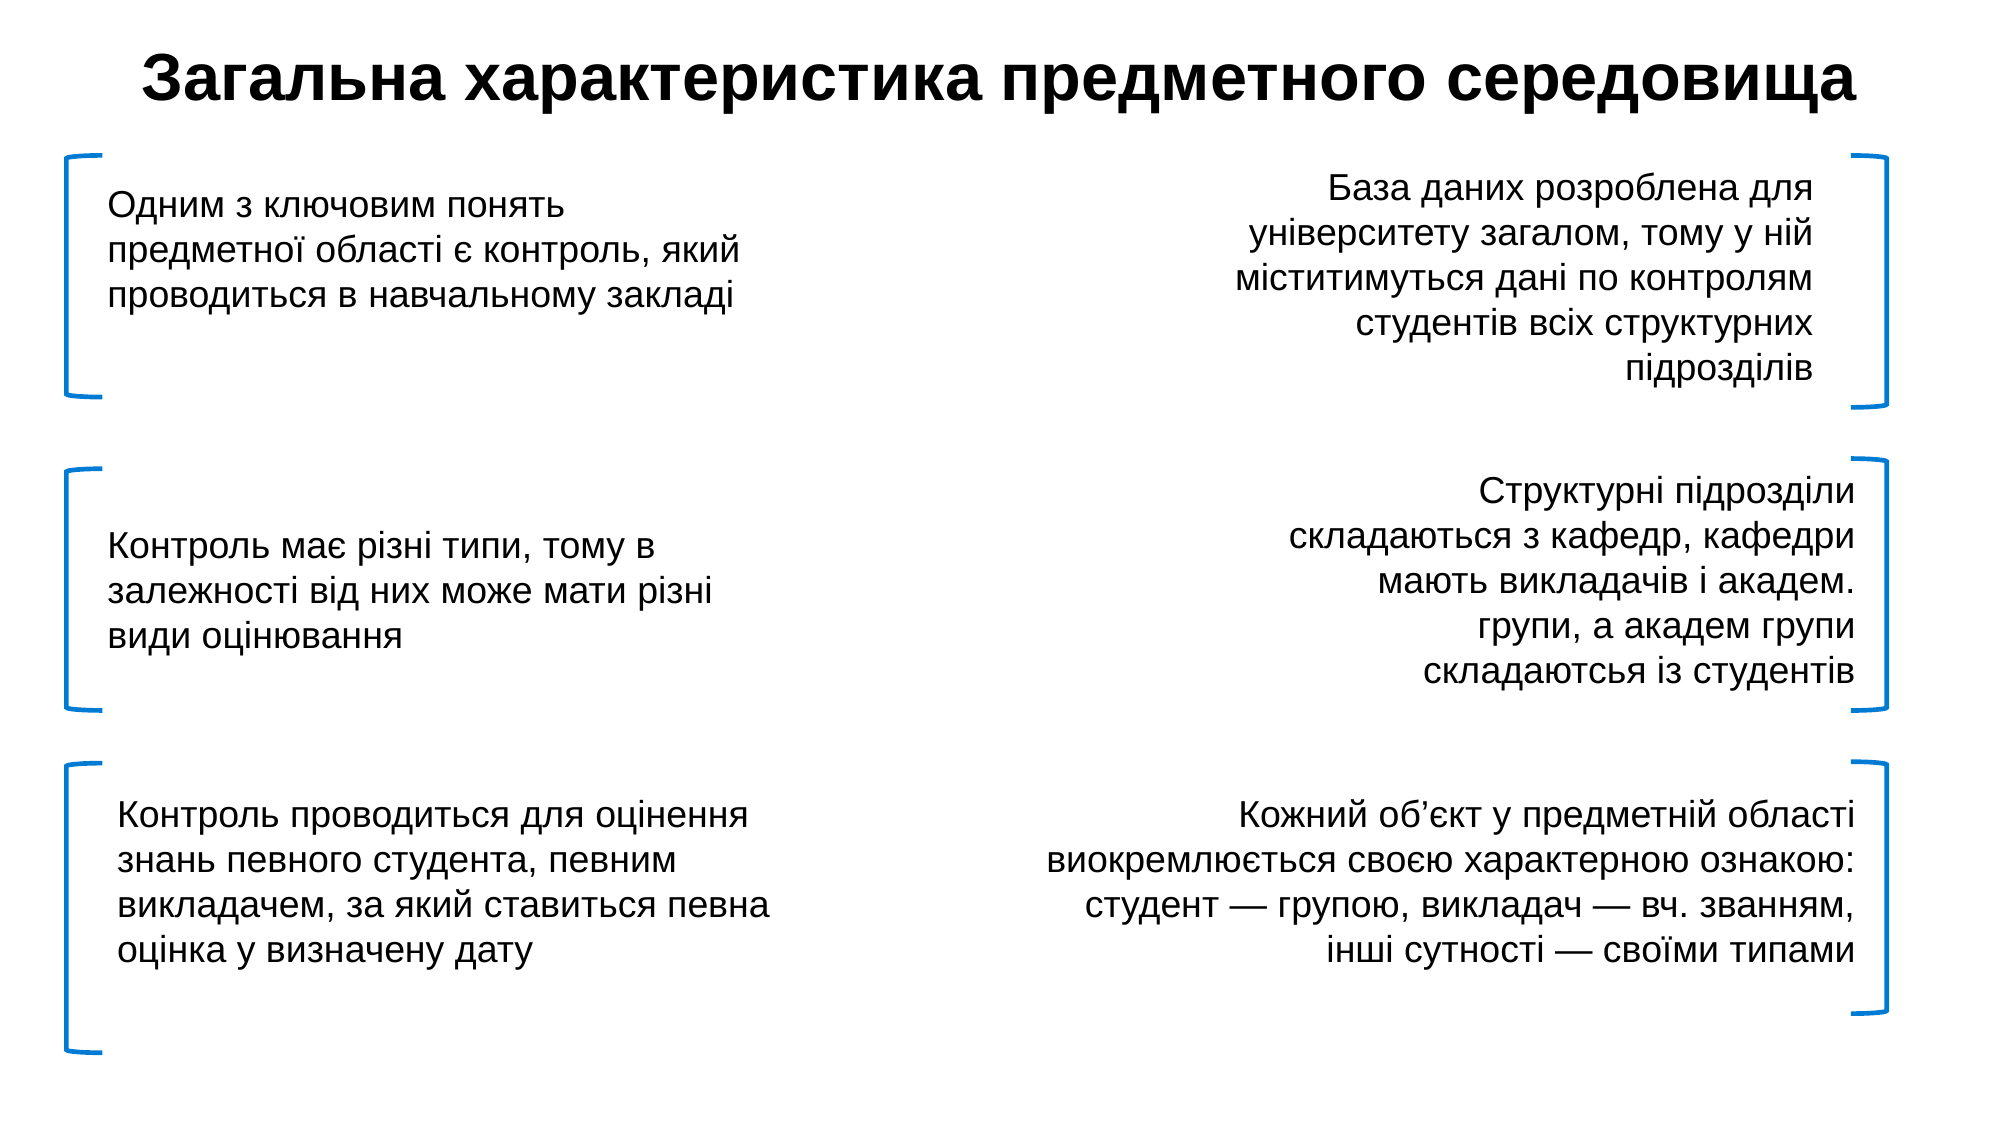

Загальна характеристика предметного середовища

База даних розроблена для університету загалом, тому у ній міститимуться дані по контролям студентів всіх структурних підрозділів

Одним з ключовим понять предметної області є контроль, який проводиться в навчальному закладі
Структурні підрозділи складаються з кафедр, кафедри мають викладачів і академ. групи, а академ групи складаютсья із студентів

Контроль має різні типи, тому в залежності від них може мати різні види оцінювання

Контроль проводиться для оцінення знань певного студента, певним викладачем, за який ставиться певна оцінка у визначену дату
Кожний об’єкт у предметній області виокремлюється своєю характерною ознакою: студент — групою, викладач — вч. званням, інші сутності — своїми типами